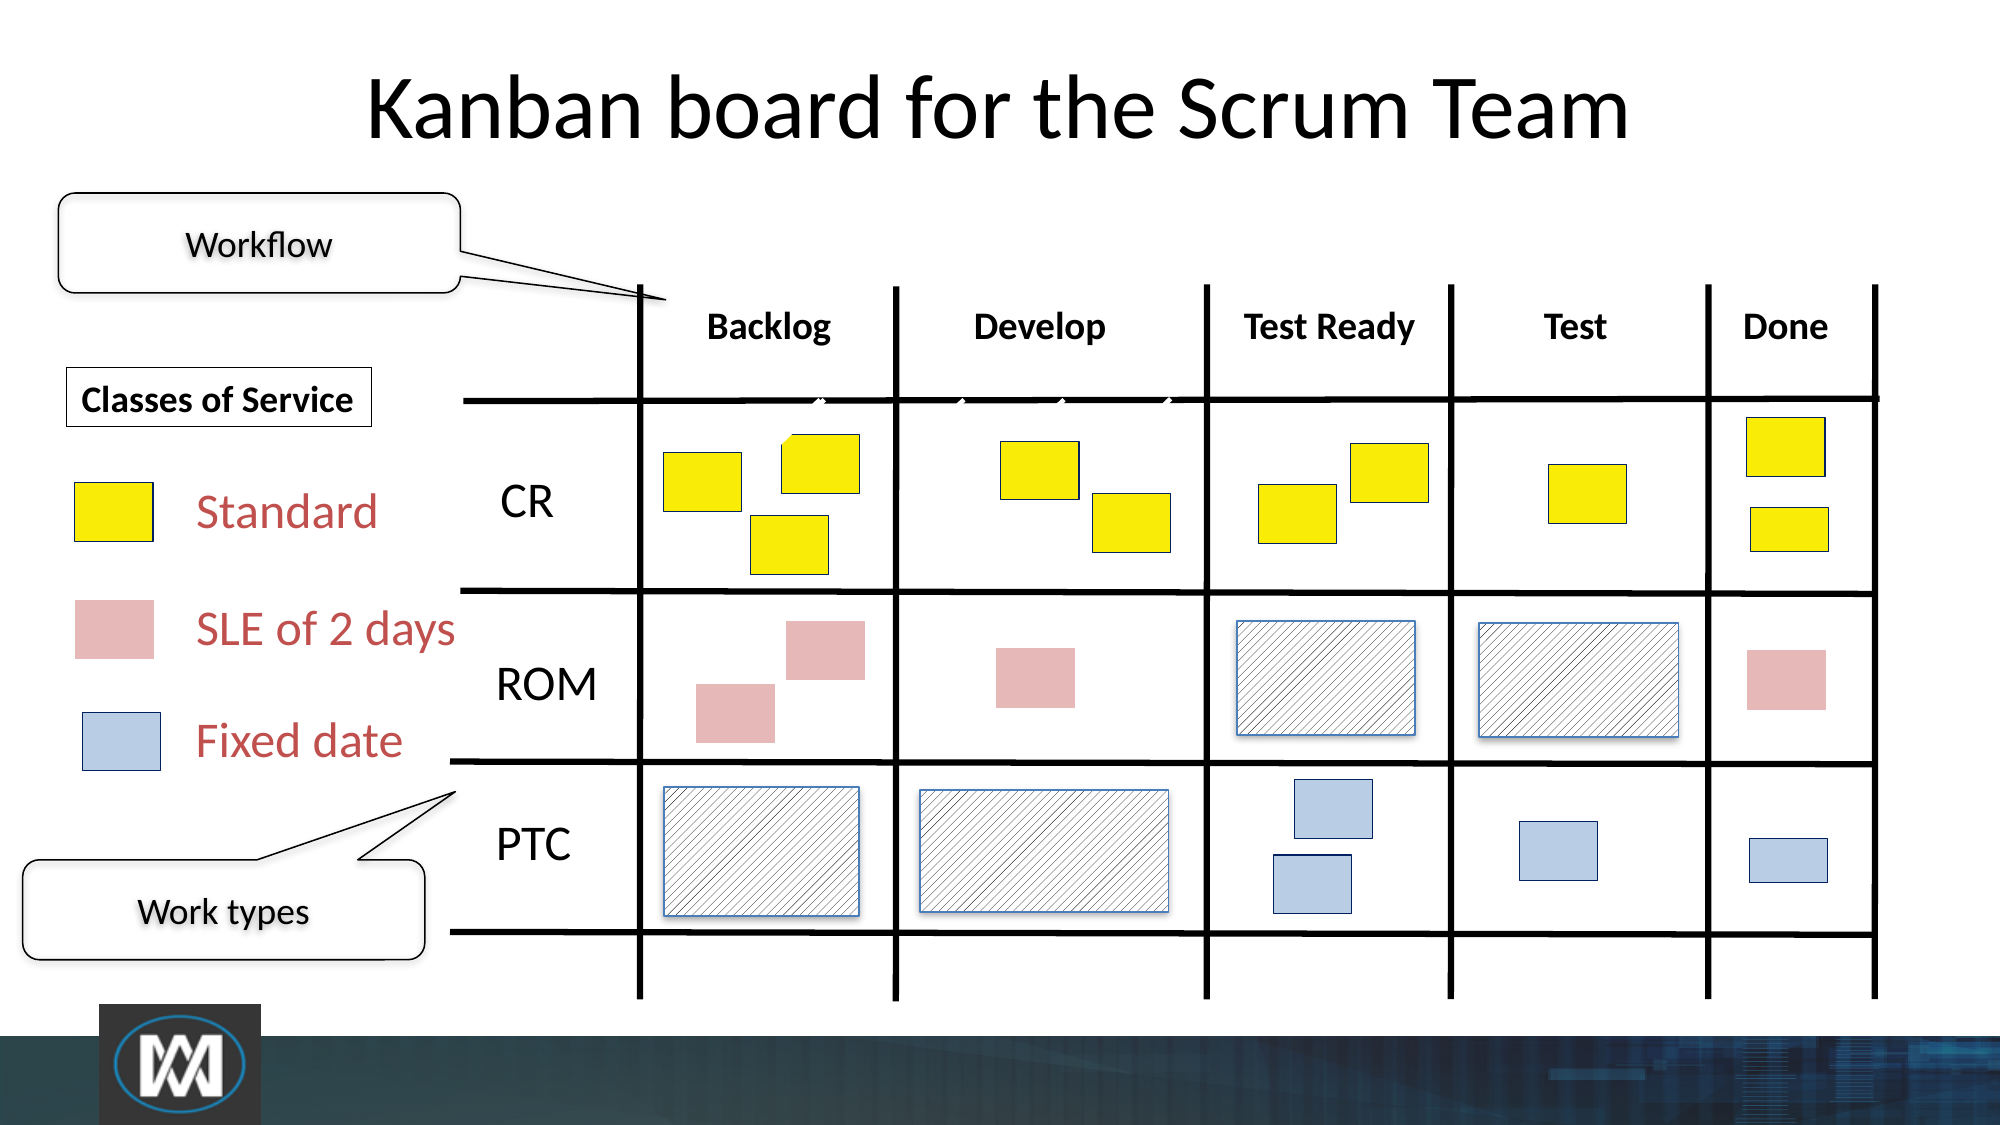

# Kanban board for the Scrum Team
Workflow
Backlog
Develop
Test Ready
Test
Done
Classes of Service

CR

Standard

SLE of 2 days

ROM

Fixed date

PTC

Work types